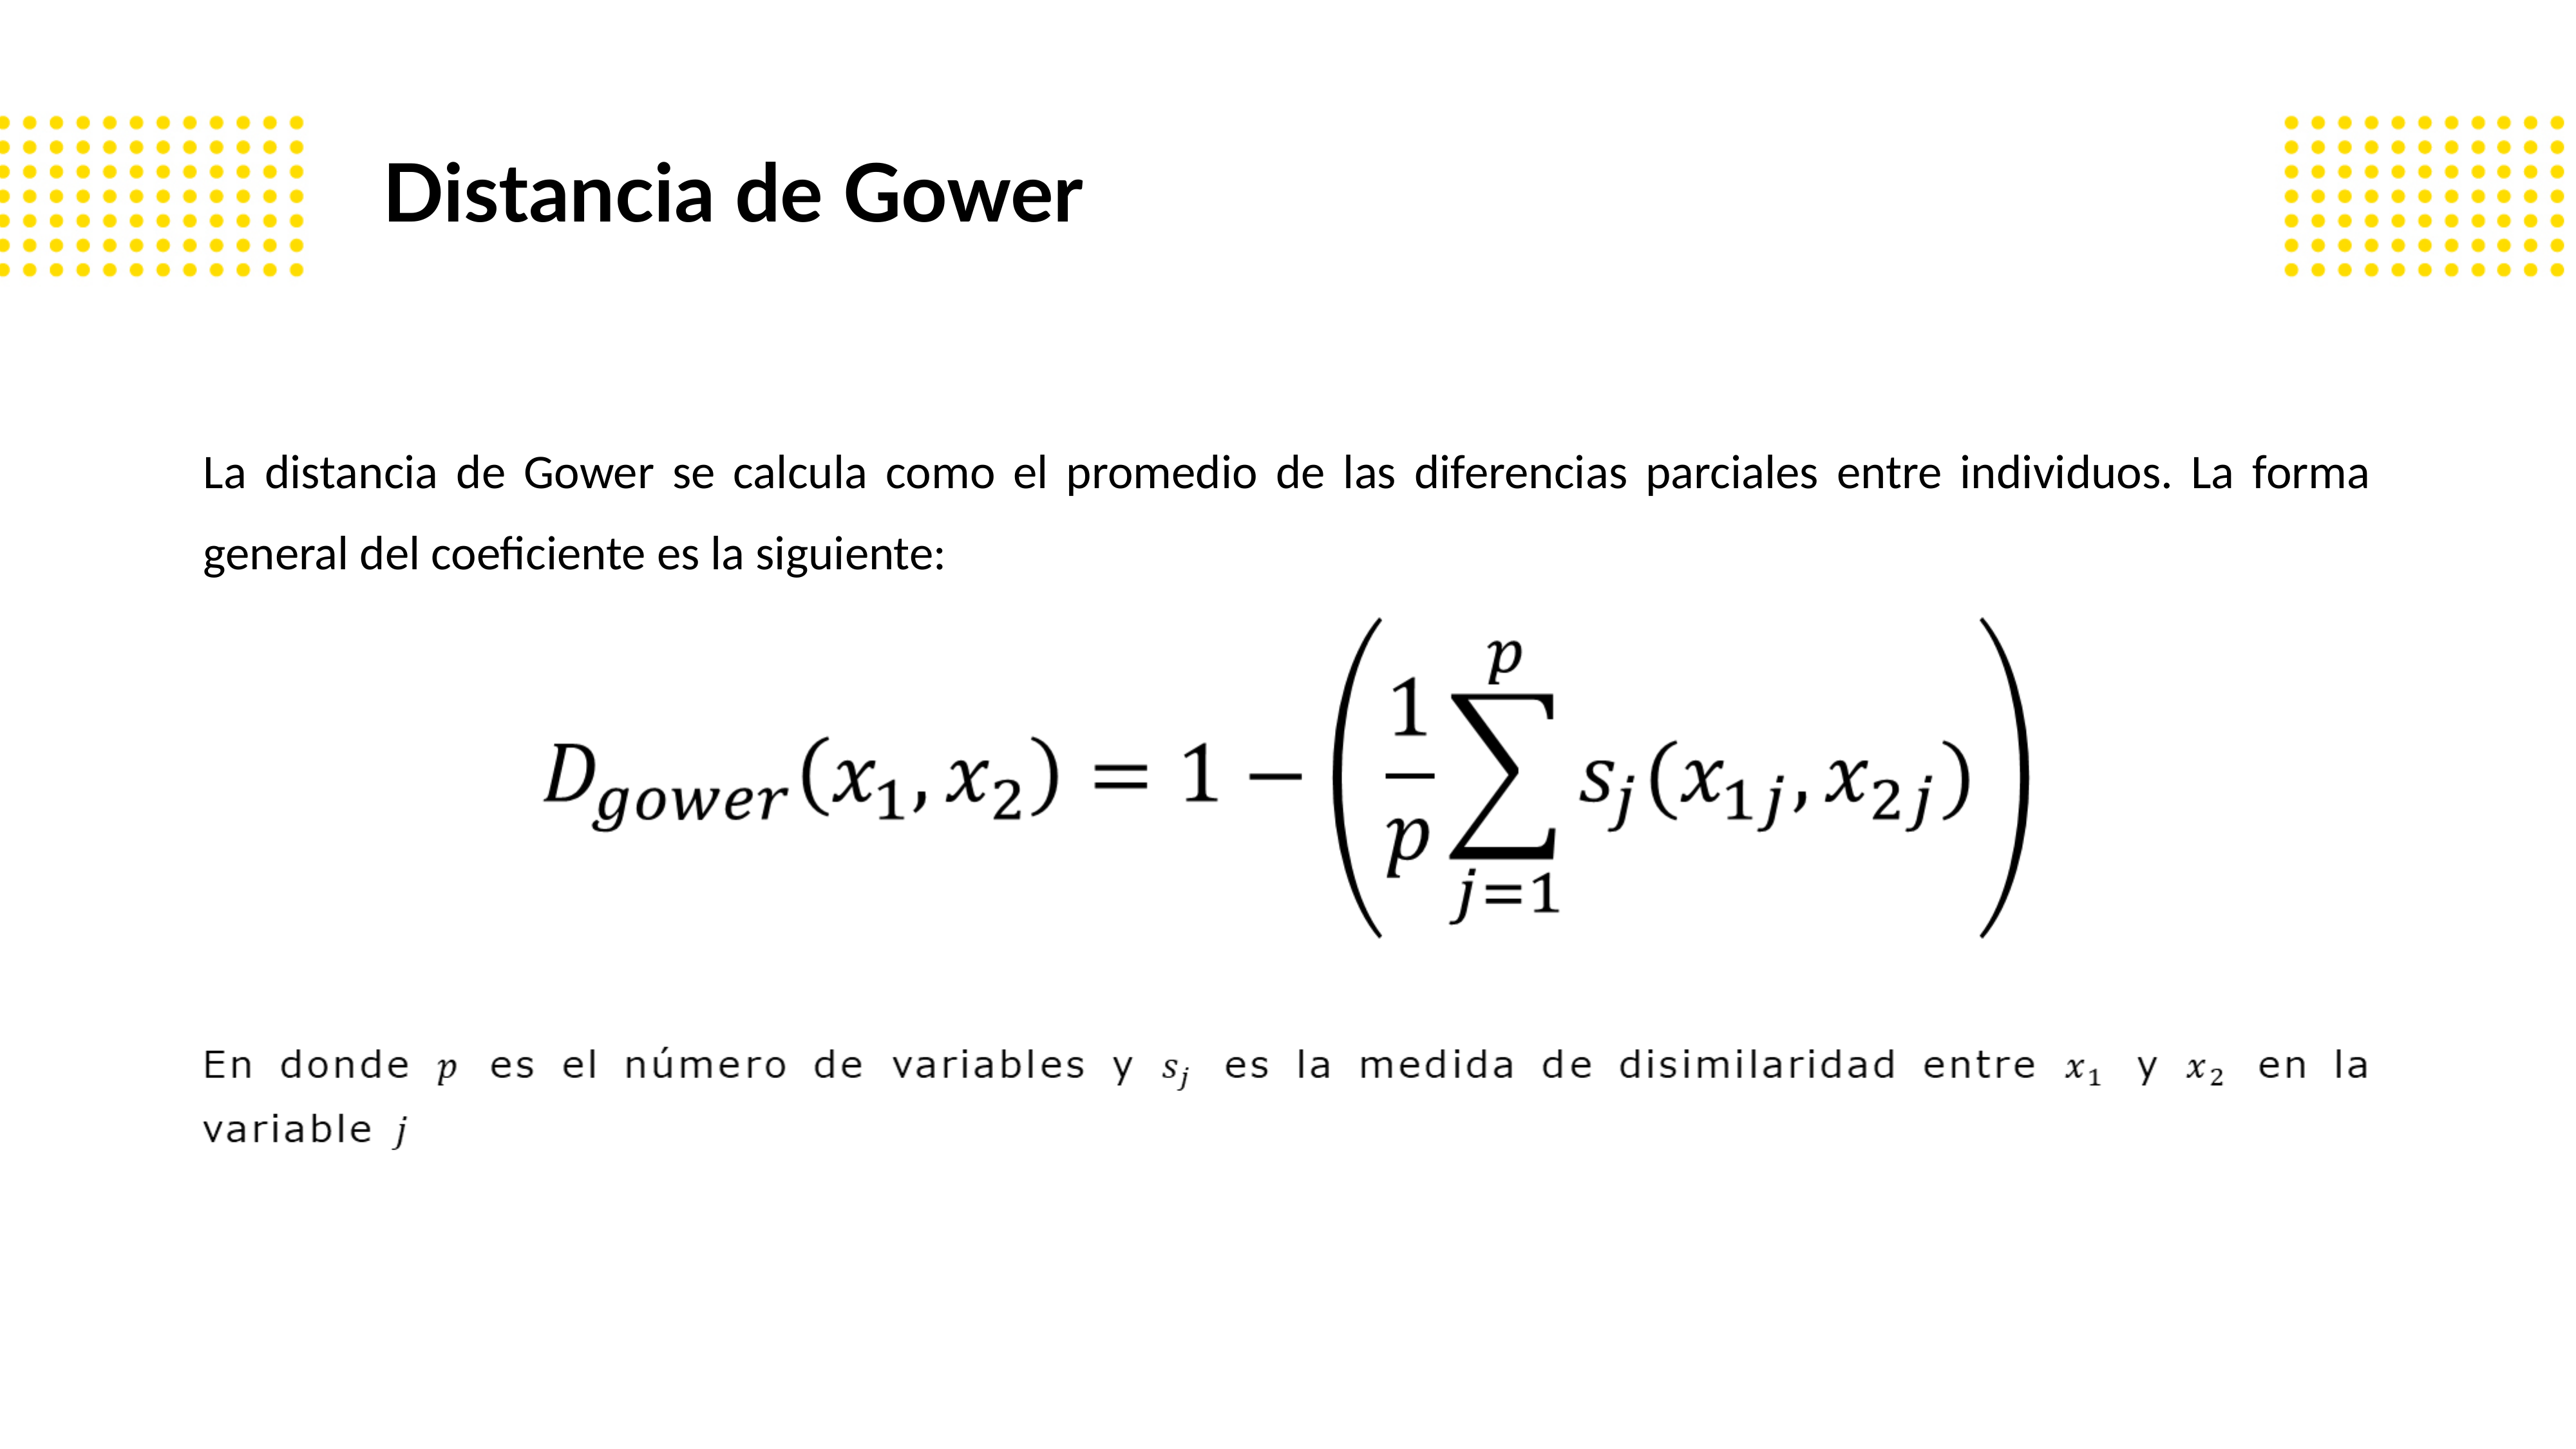

Distancia de Gower

La distancia de Gower se calcula como el promedio de las diferencias parciales entre individuos. La forma general del coeficiente es la siguiente: